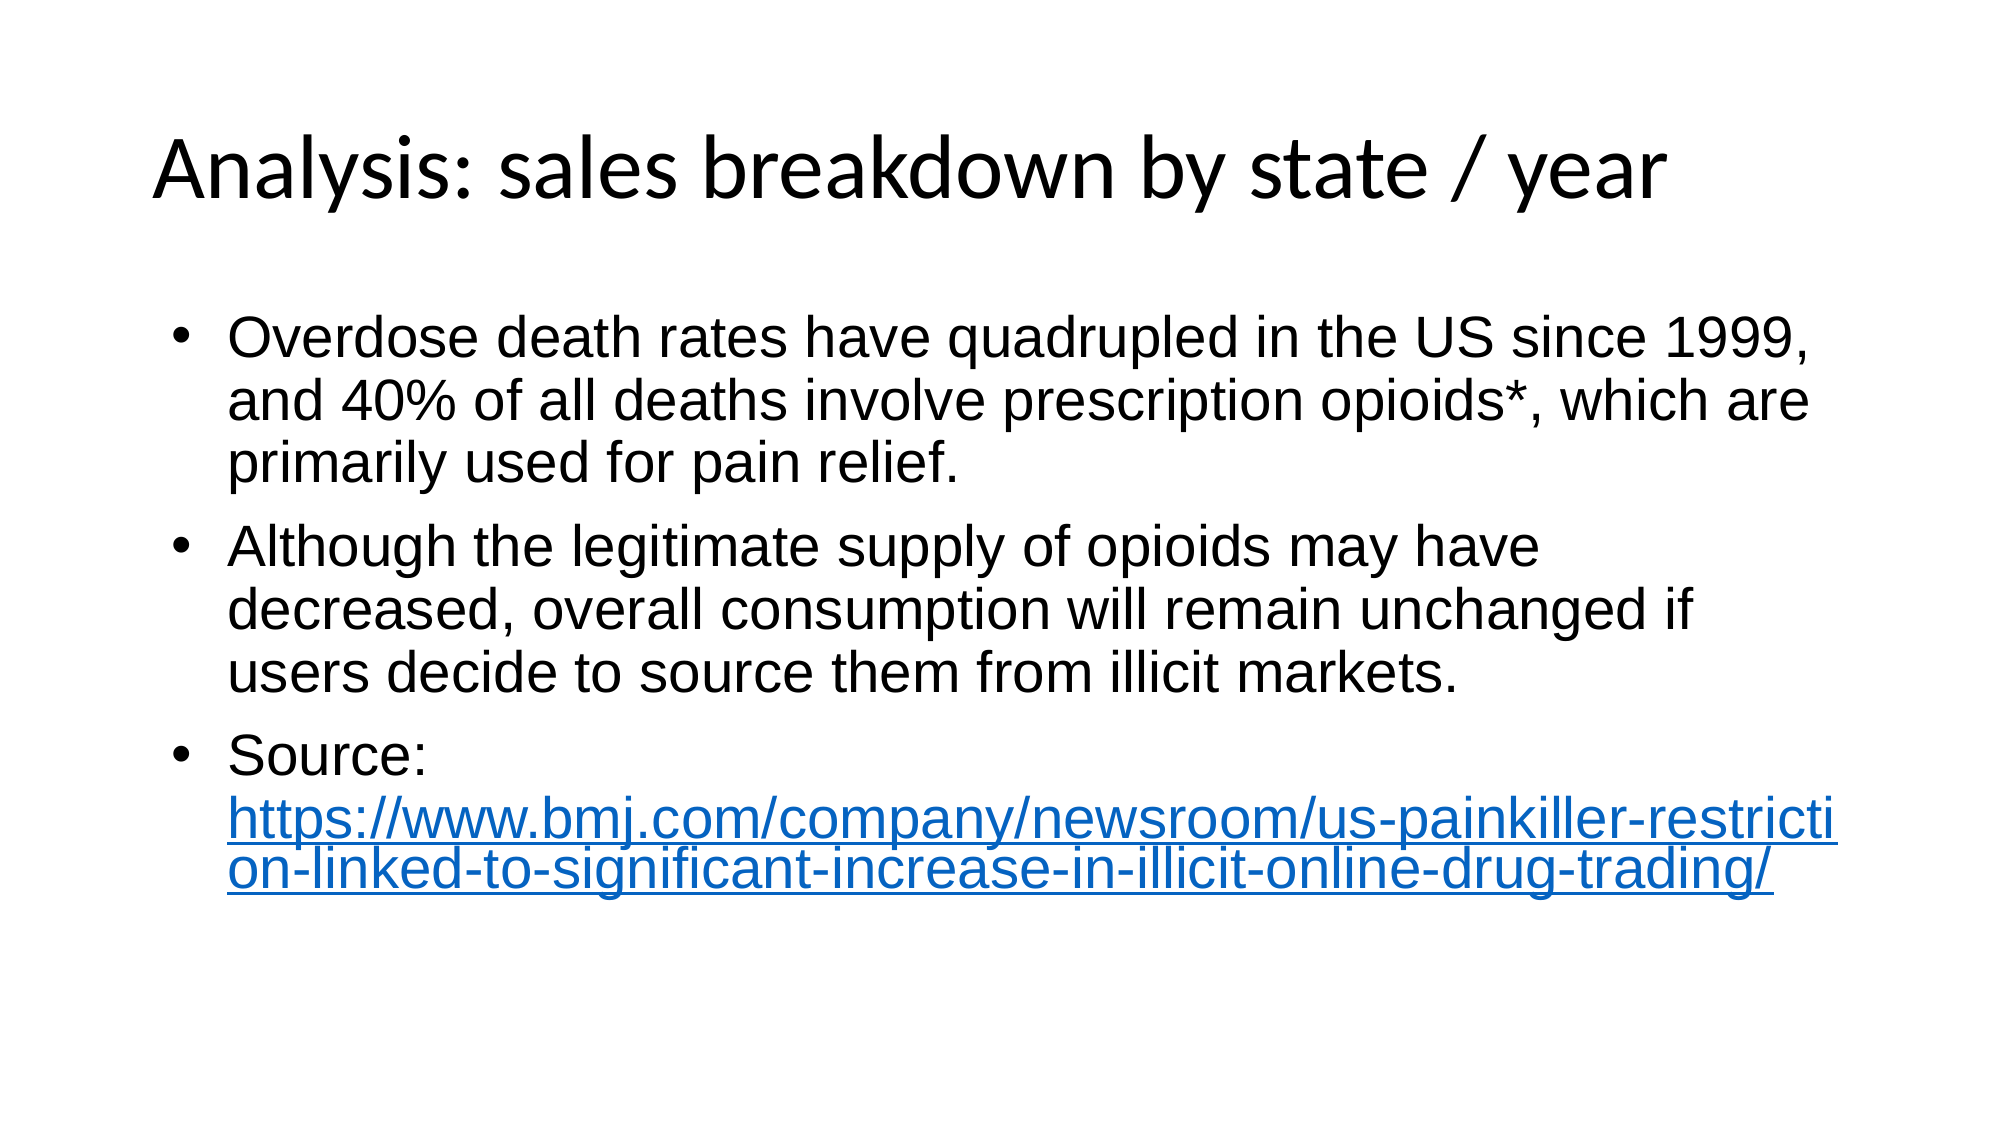

# Analysis: sales breakdown by state / year
Overdose death rates have quadrupled in the US since 1999, and 40% of all deaths involve prescription opioids*, which are primarily used for pain relief.
Although the legitimate supply of opioids may have decreased, overall consumption will remain unchanged if users decide to source them from illicit markets.
Source: https://www.bmj.com/company/newsroom/us-painkiller-restriction-linked-to-significant-increase-in-illicit-online-drug-trading/